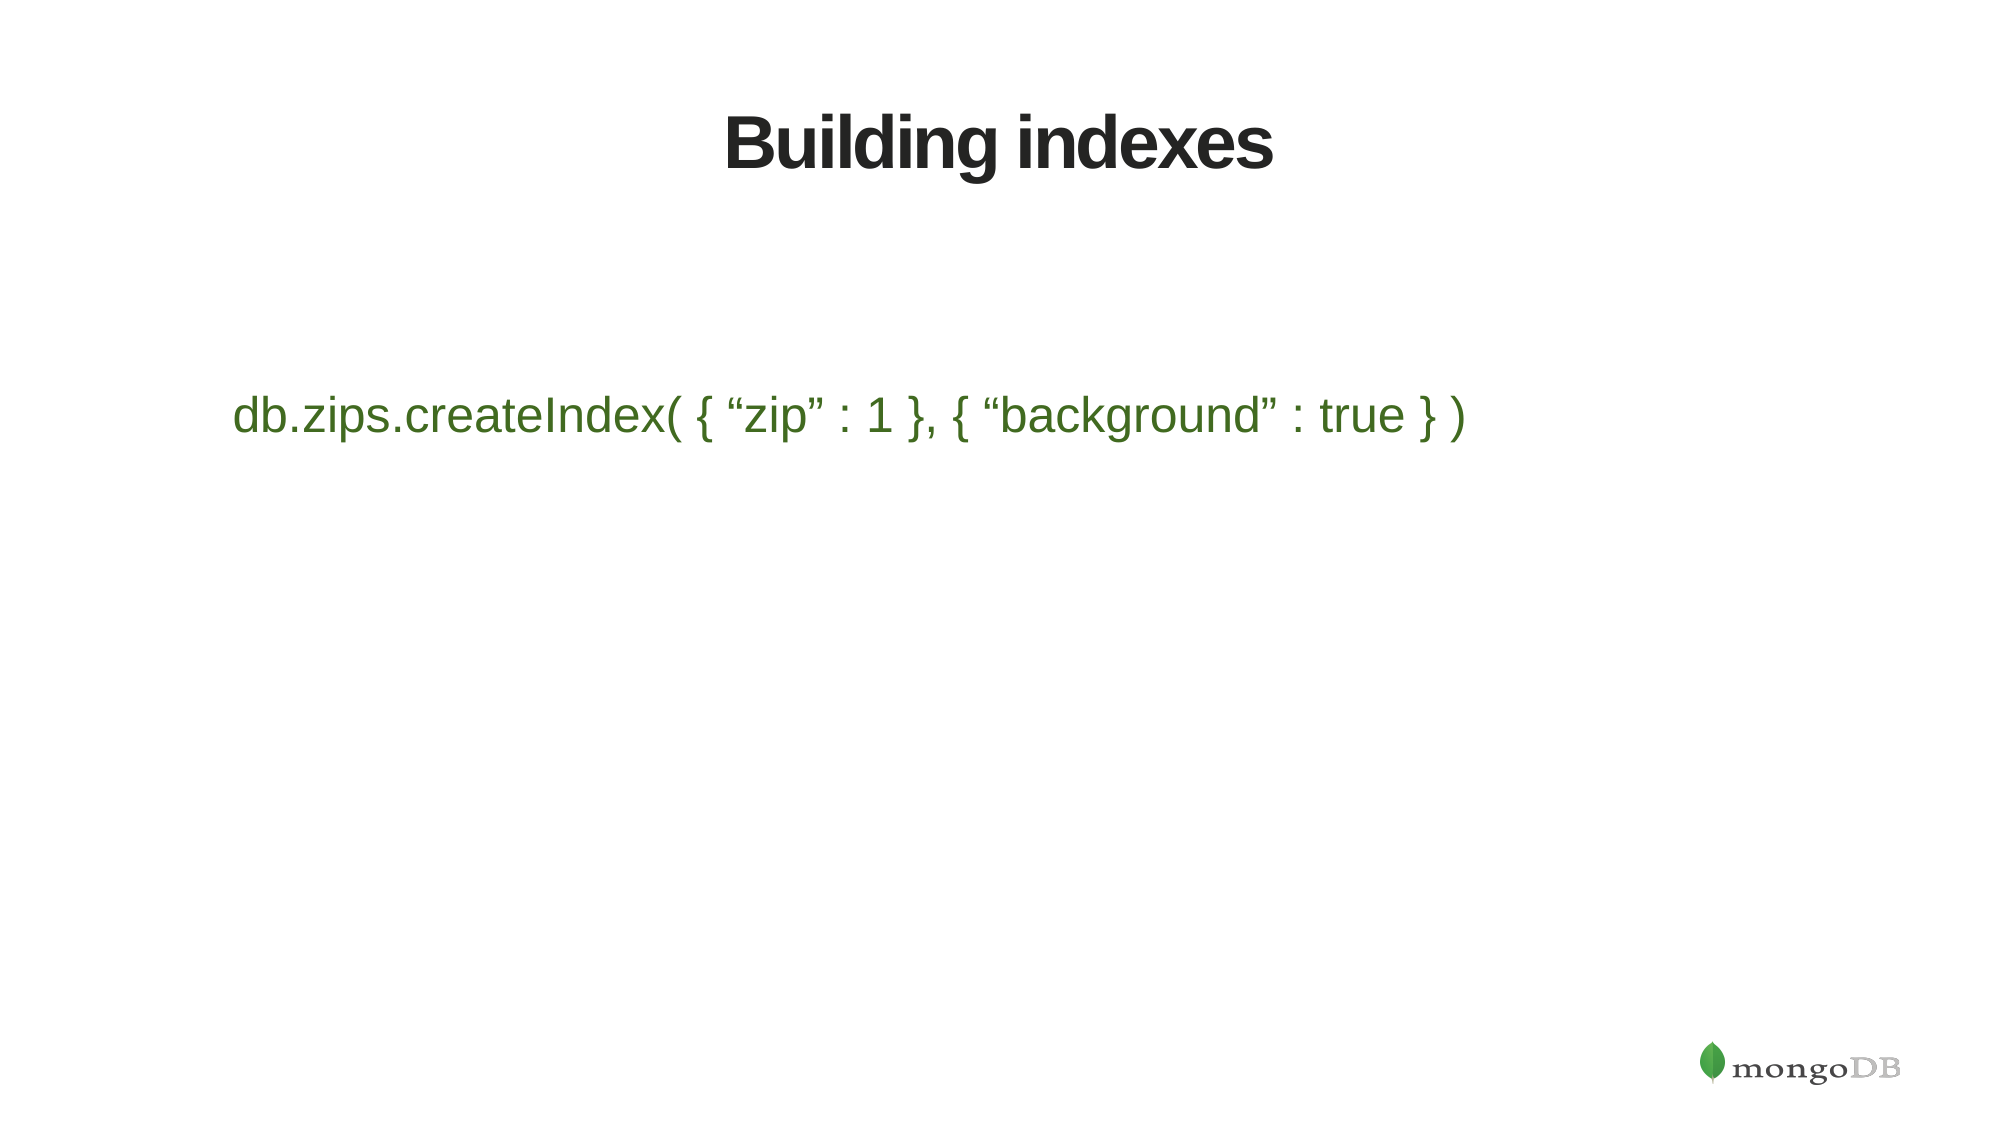

# Building indexes
db.zips.createIndex( { “zip” : 1 }, { “background” : true } )